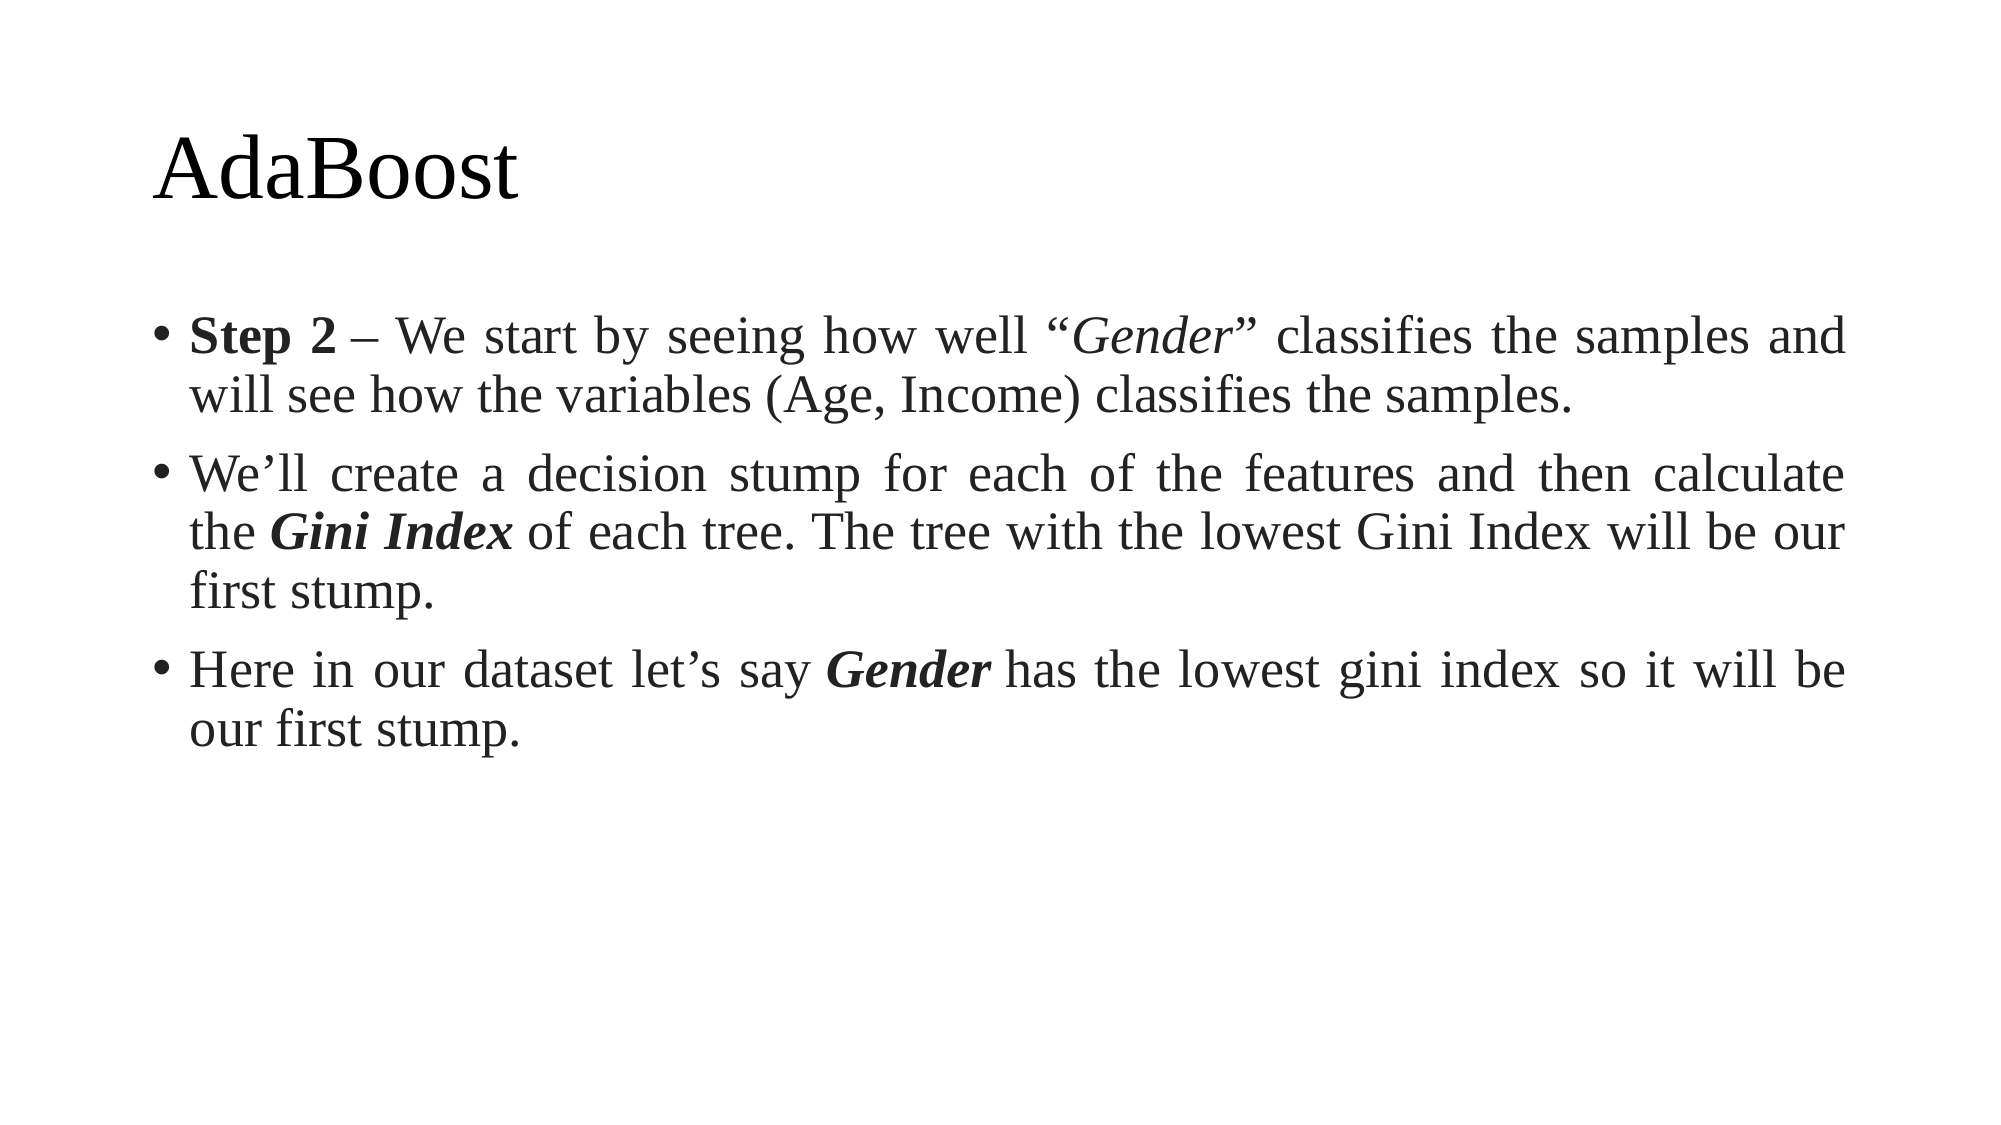

# AdaBoost
Step 2 – We start by seeing how well “Gender” classifies the samples and will see how the variables (Age, Income) classifies the samples.
We’ll create a decision stump for each of the features and then calculate the Gini Index of each tree. The tree with the lowest Gini Index will be our first stump.
Here in our dataset let’s say Gender has the lowest gini index so it will be our first stump.